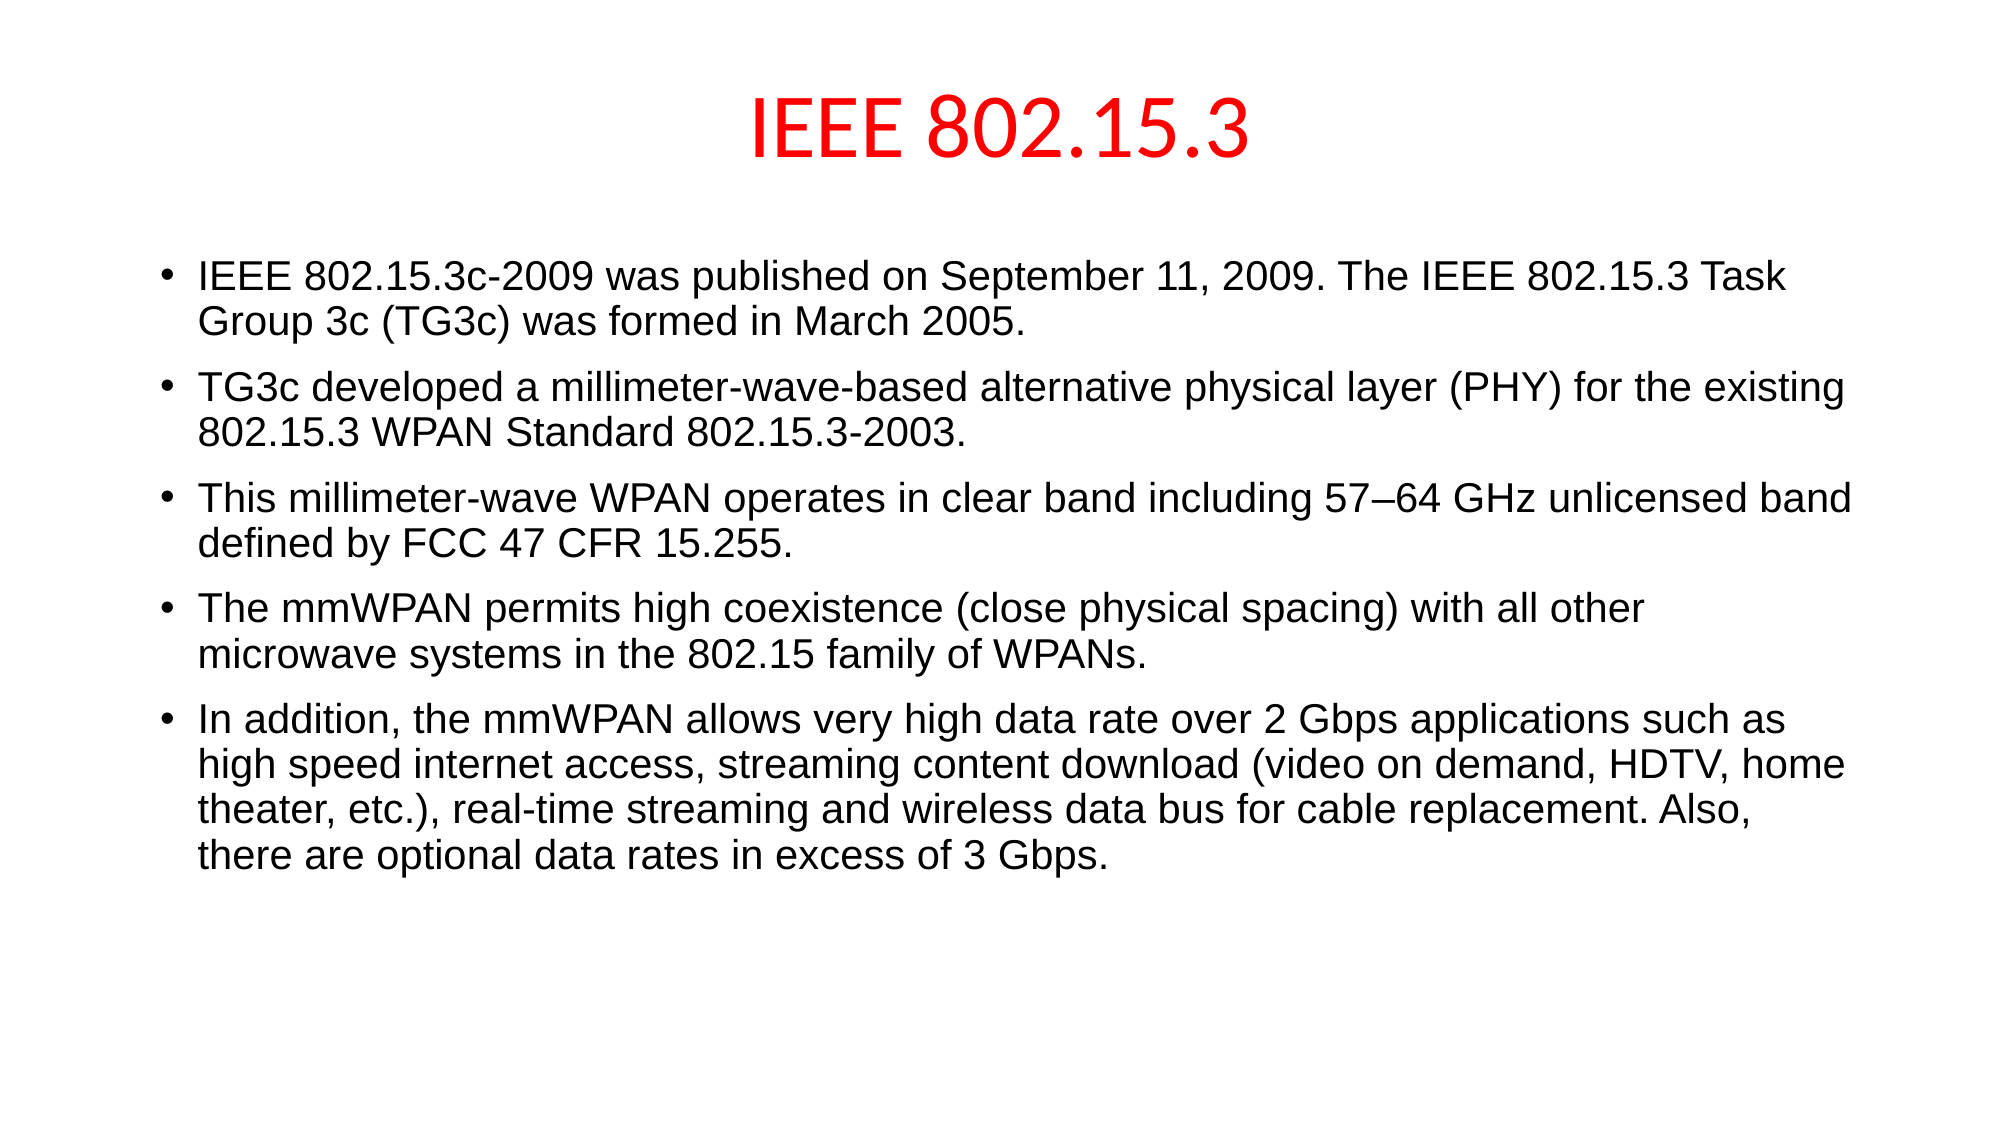

# IEEE 802.15.3
IEEE 802.15.3c-2009 was published on September 11, 2009. The IEEE 802.15.3 Task Group 3c (TG3c) was formed in March 2005.
TG3c developed a millimeter-wave-based alternative physical layer (PHY) for the existing 802.15.3 WPAN Standard 802.15.3-2003.
This millimeter-wave WPAN operates in clear band including 57–64 GHz unlicensed band defined by FCC 47 CFR 15.255.
The mmWPAN permits high coexistence (close physical spacing) with all other microwave systems in the 802.15 family of WPANs.
In addition, the mmWPAN allows very high data rate over 2 Gbps applications such as high speed internet access, streaming content download (video on demand, HDTV, home theater, etc.), real-time streaming and wireless data bus for cable replacement. Also, there are optional data rates in excess of 3 Gbps.